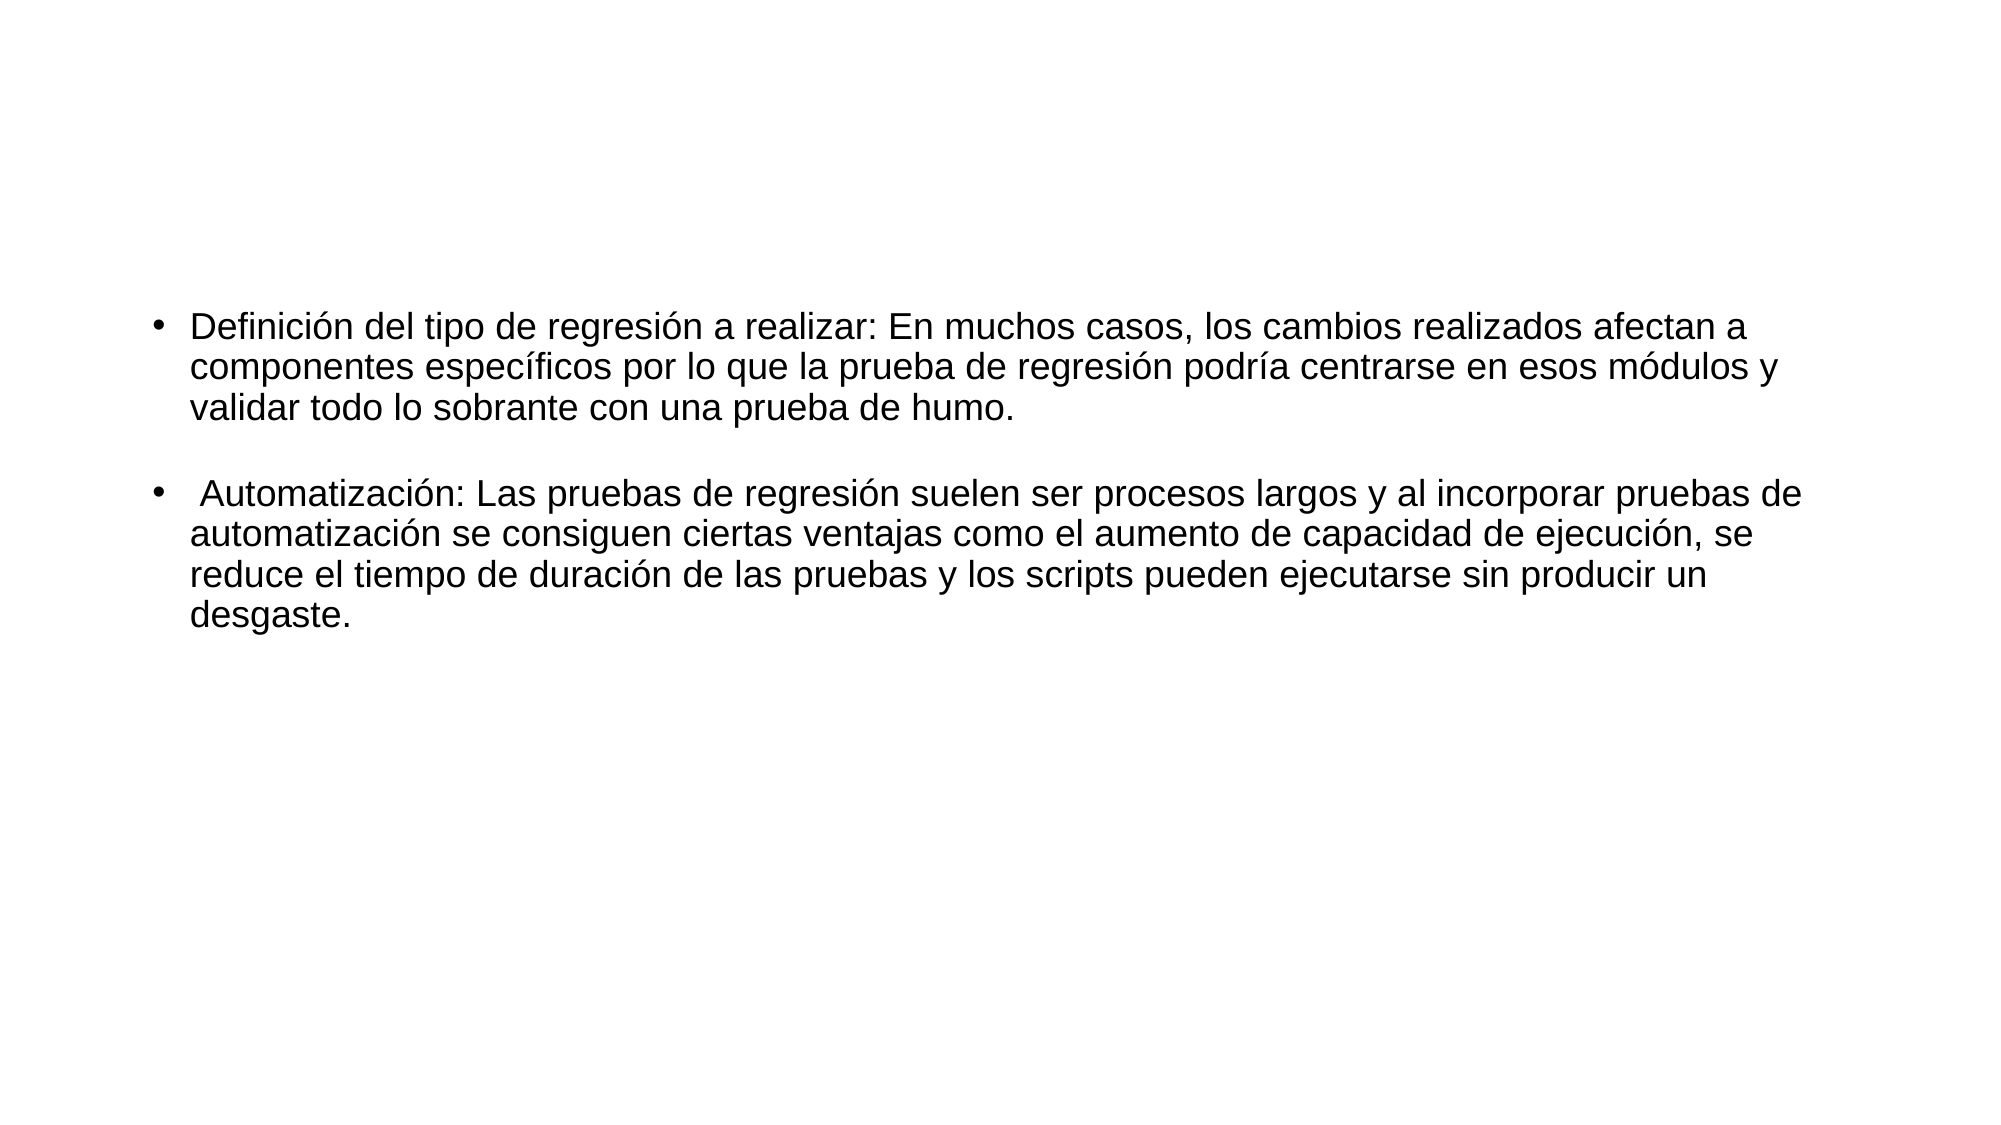

#
Definición del tipo de regresión a realizar: En muchos casos, los cambios realizados afectan a componentes específicos por lo que la prueba de regresión podría centrarse en esos módulos y validar todo lo sobrante con una prueba de humo.
 Automatización: Las pruebas de regresión suelen ser procesos largos y al incorporar pruebas de automatización se consiguen ciertas ventajas como el aumento de capacidad de ejecución, se reduce el tiempo de duración de las pruebas y los scripts pueden ejecutarse sin producir un desgaste.